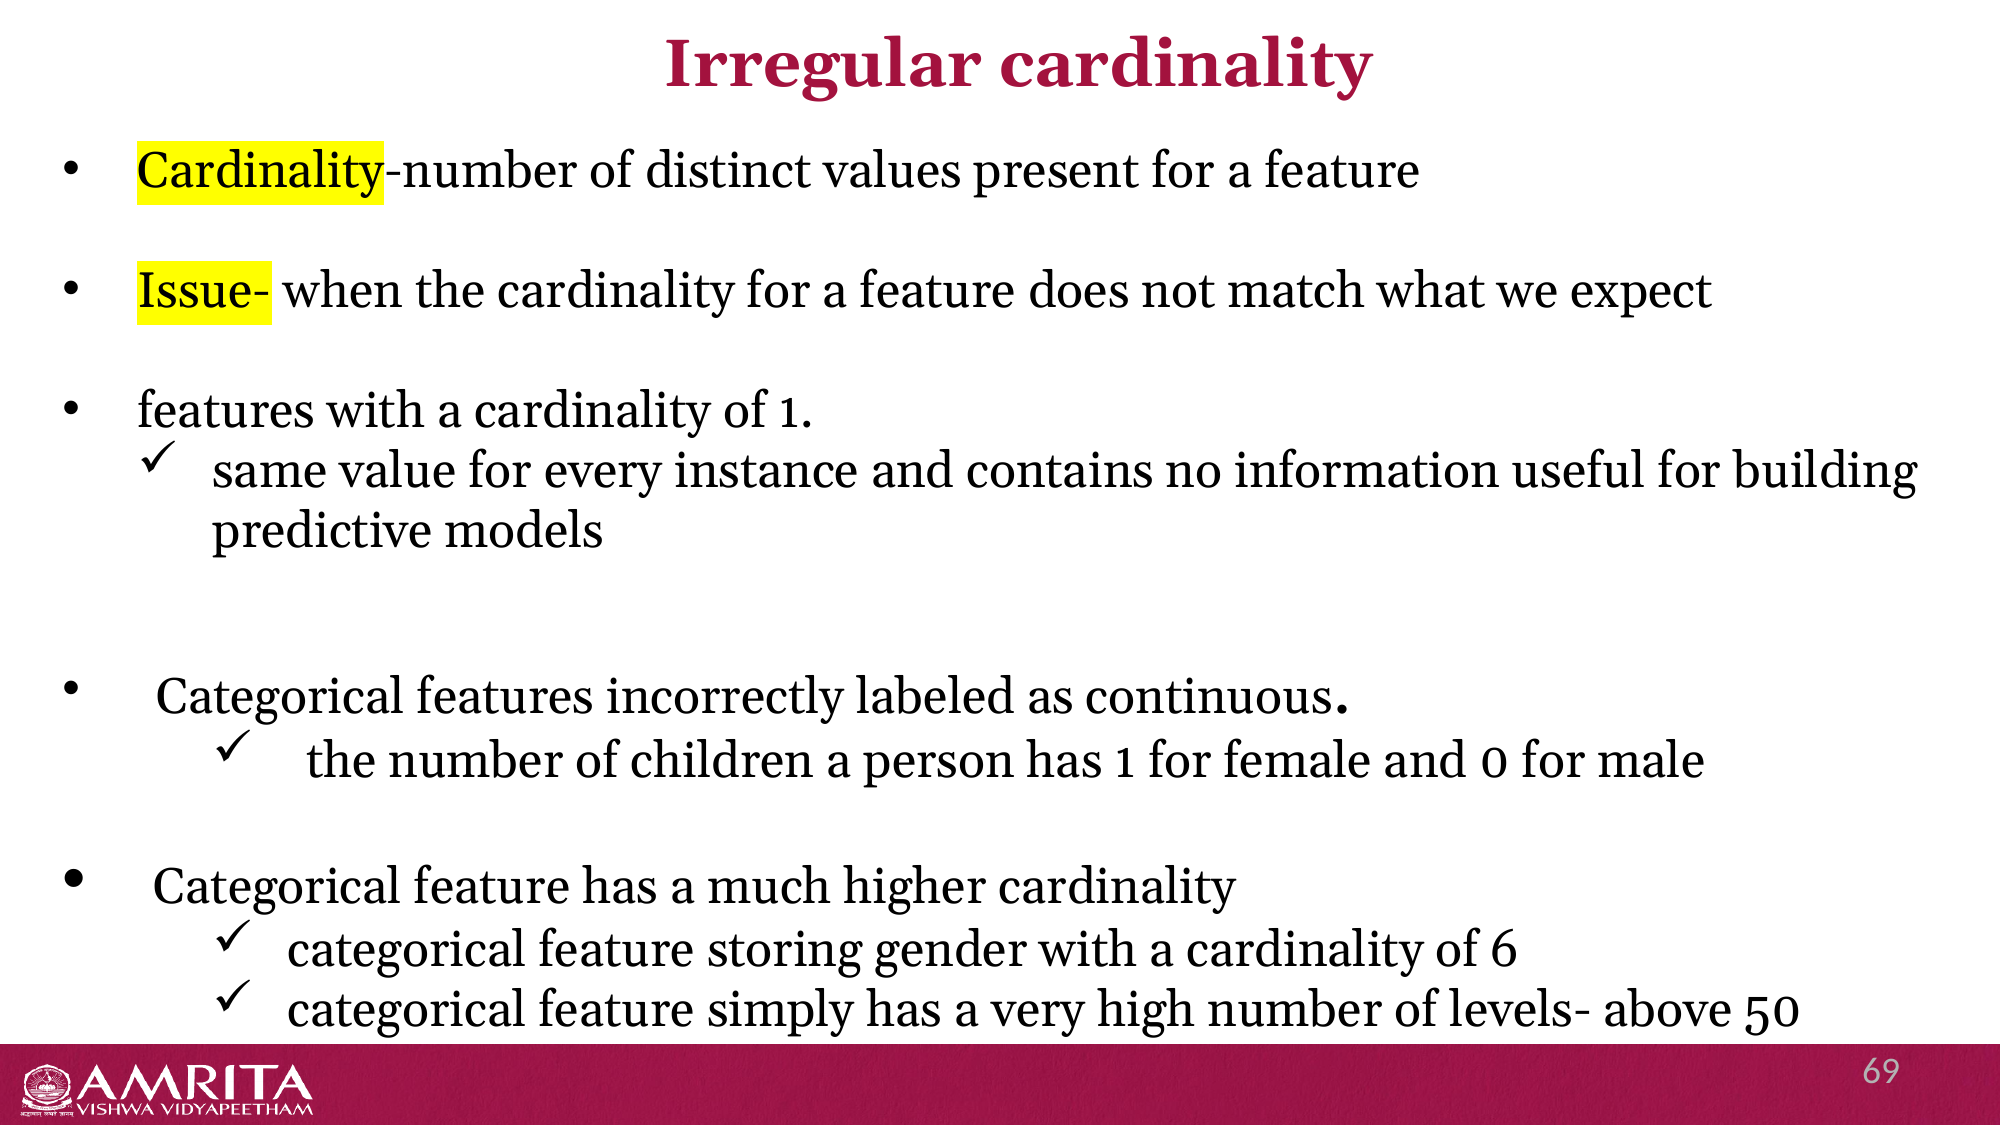

# Irregular cardinality
Cardinality-number of distinct values present for a feature

Issue- when the cardinality for a feature does not match what we expect

features with a cardinality of 1.
same value for every instance and contains no information useful for building predictive models

Categorical features incorrectly labeled as continuous.
the number of children a person has 1 for female and 0 for male

 Categorical feature has a much higher cardinality
categorical feature storing gender with a cardinality of 6
categorical feature simply has a very high number of levels- above 50

69